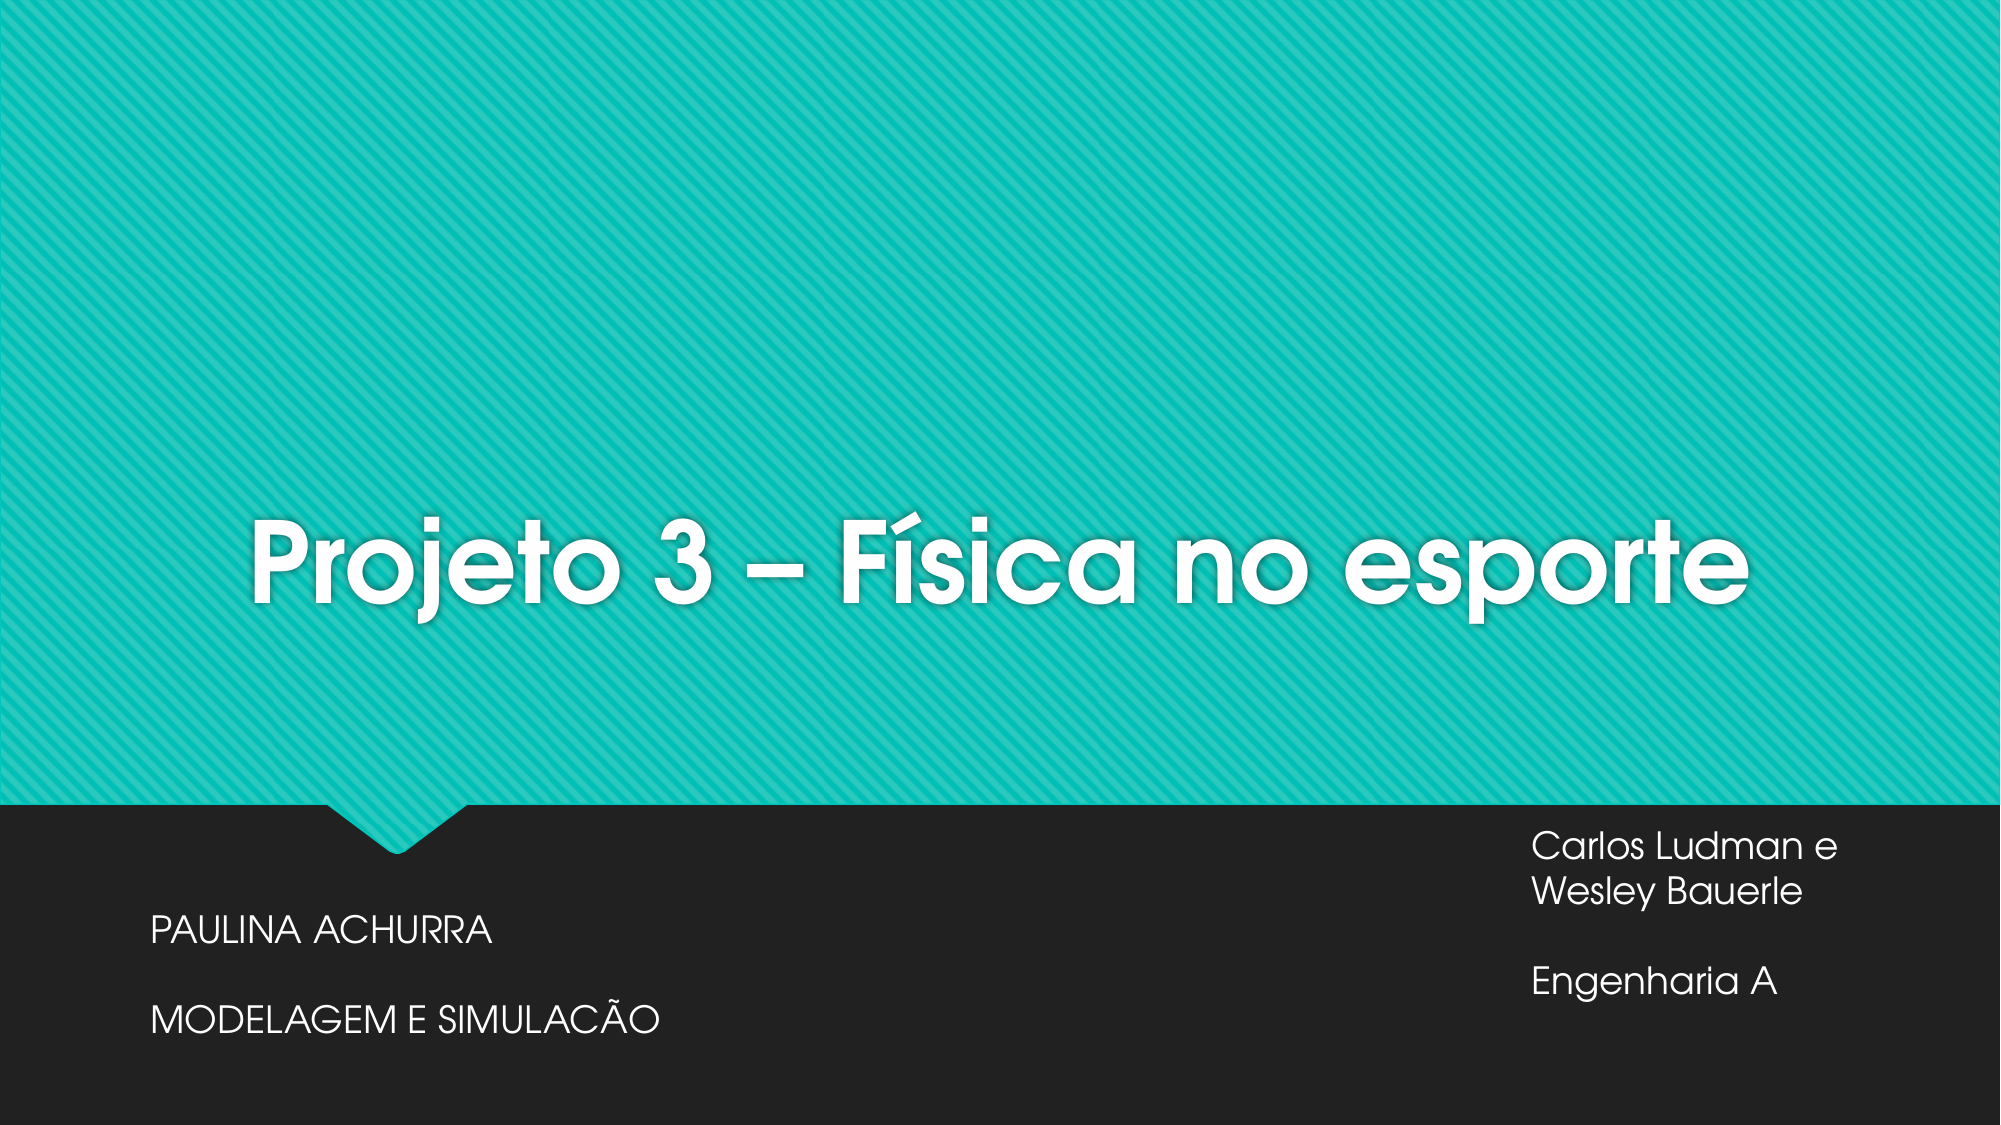

# Projeto 3 – Física no esporte
Carlos Ludman e
Wesley Bauerle

Engenharia A
PAULINA ACHURRA

MODELAGEM E SIMULACÃO